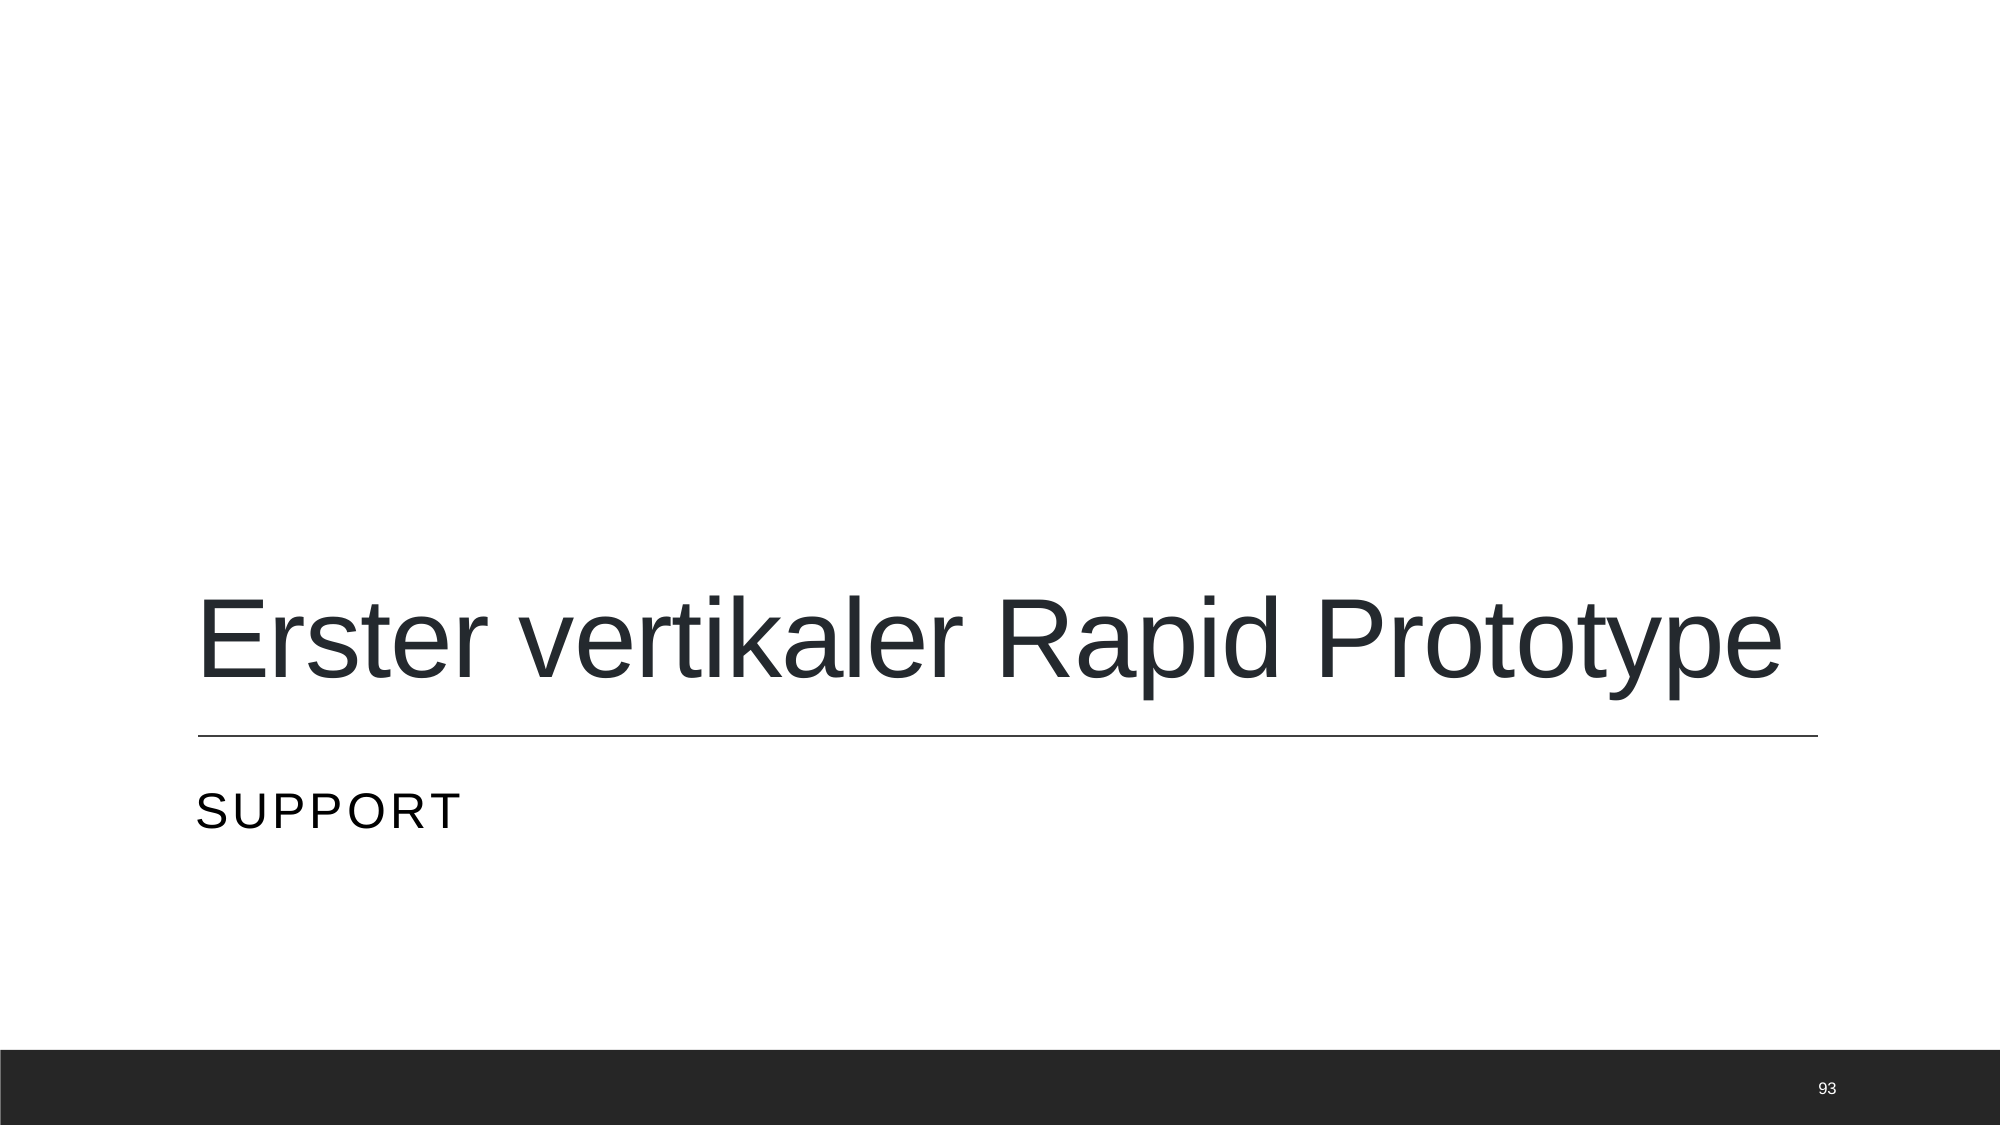

# Erster vertikaler Rapid Prototype
Support
93